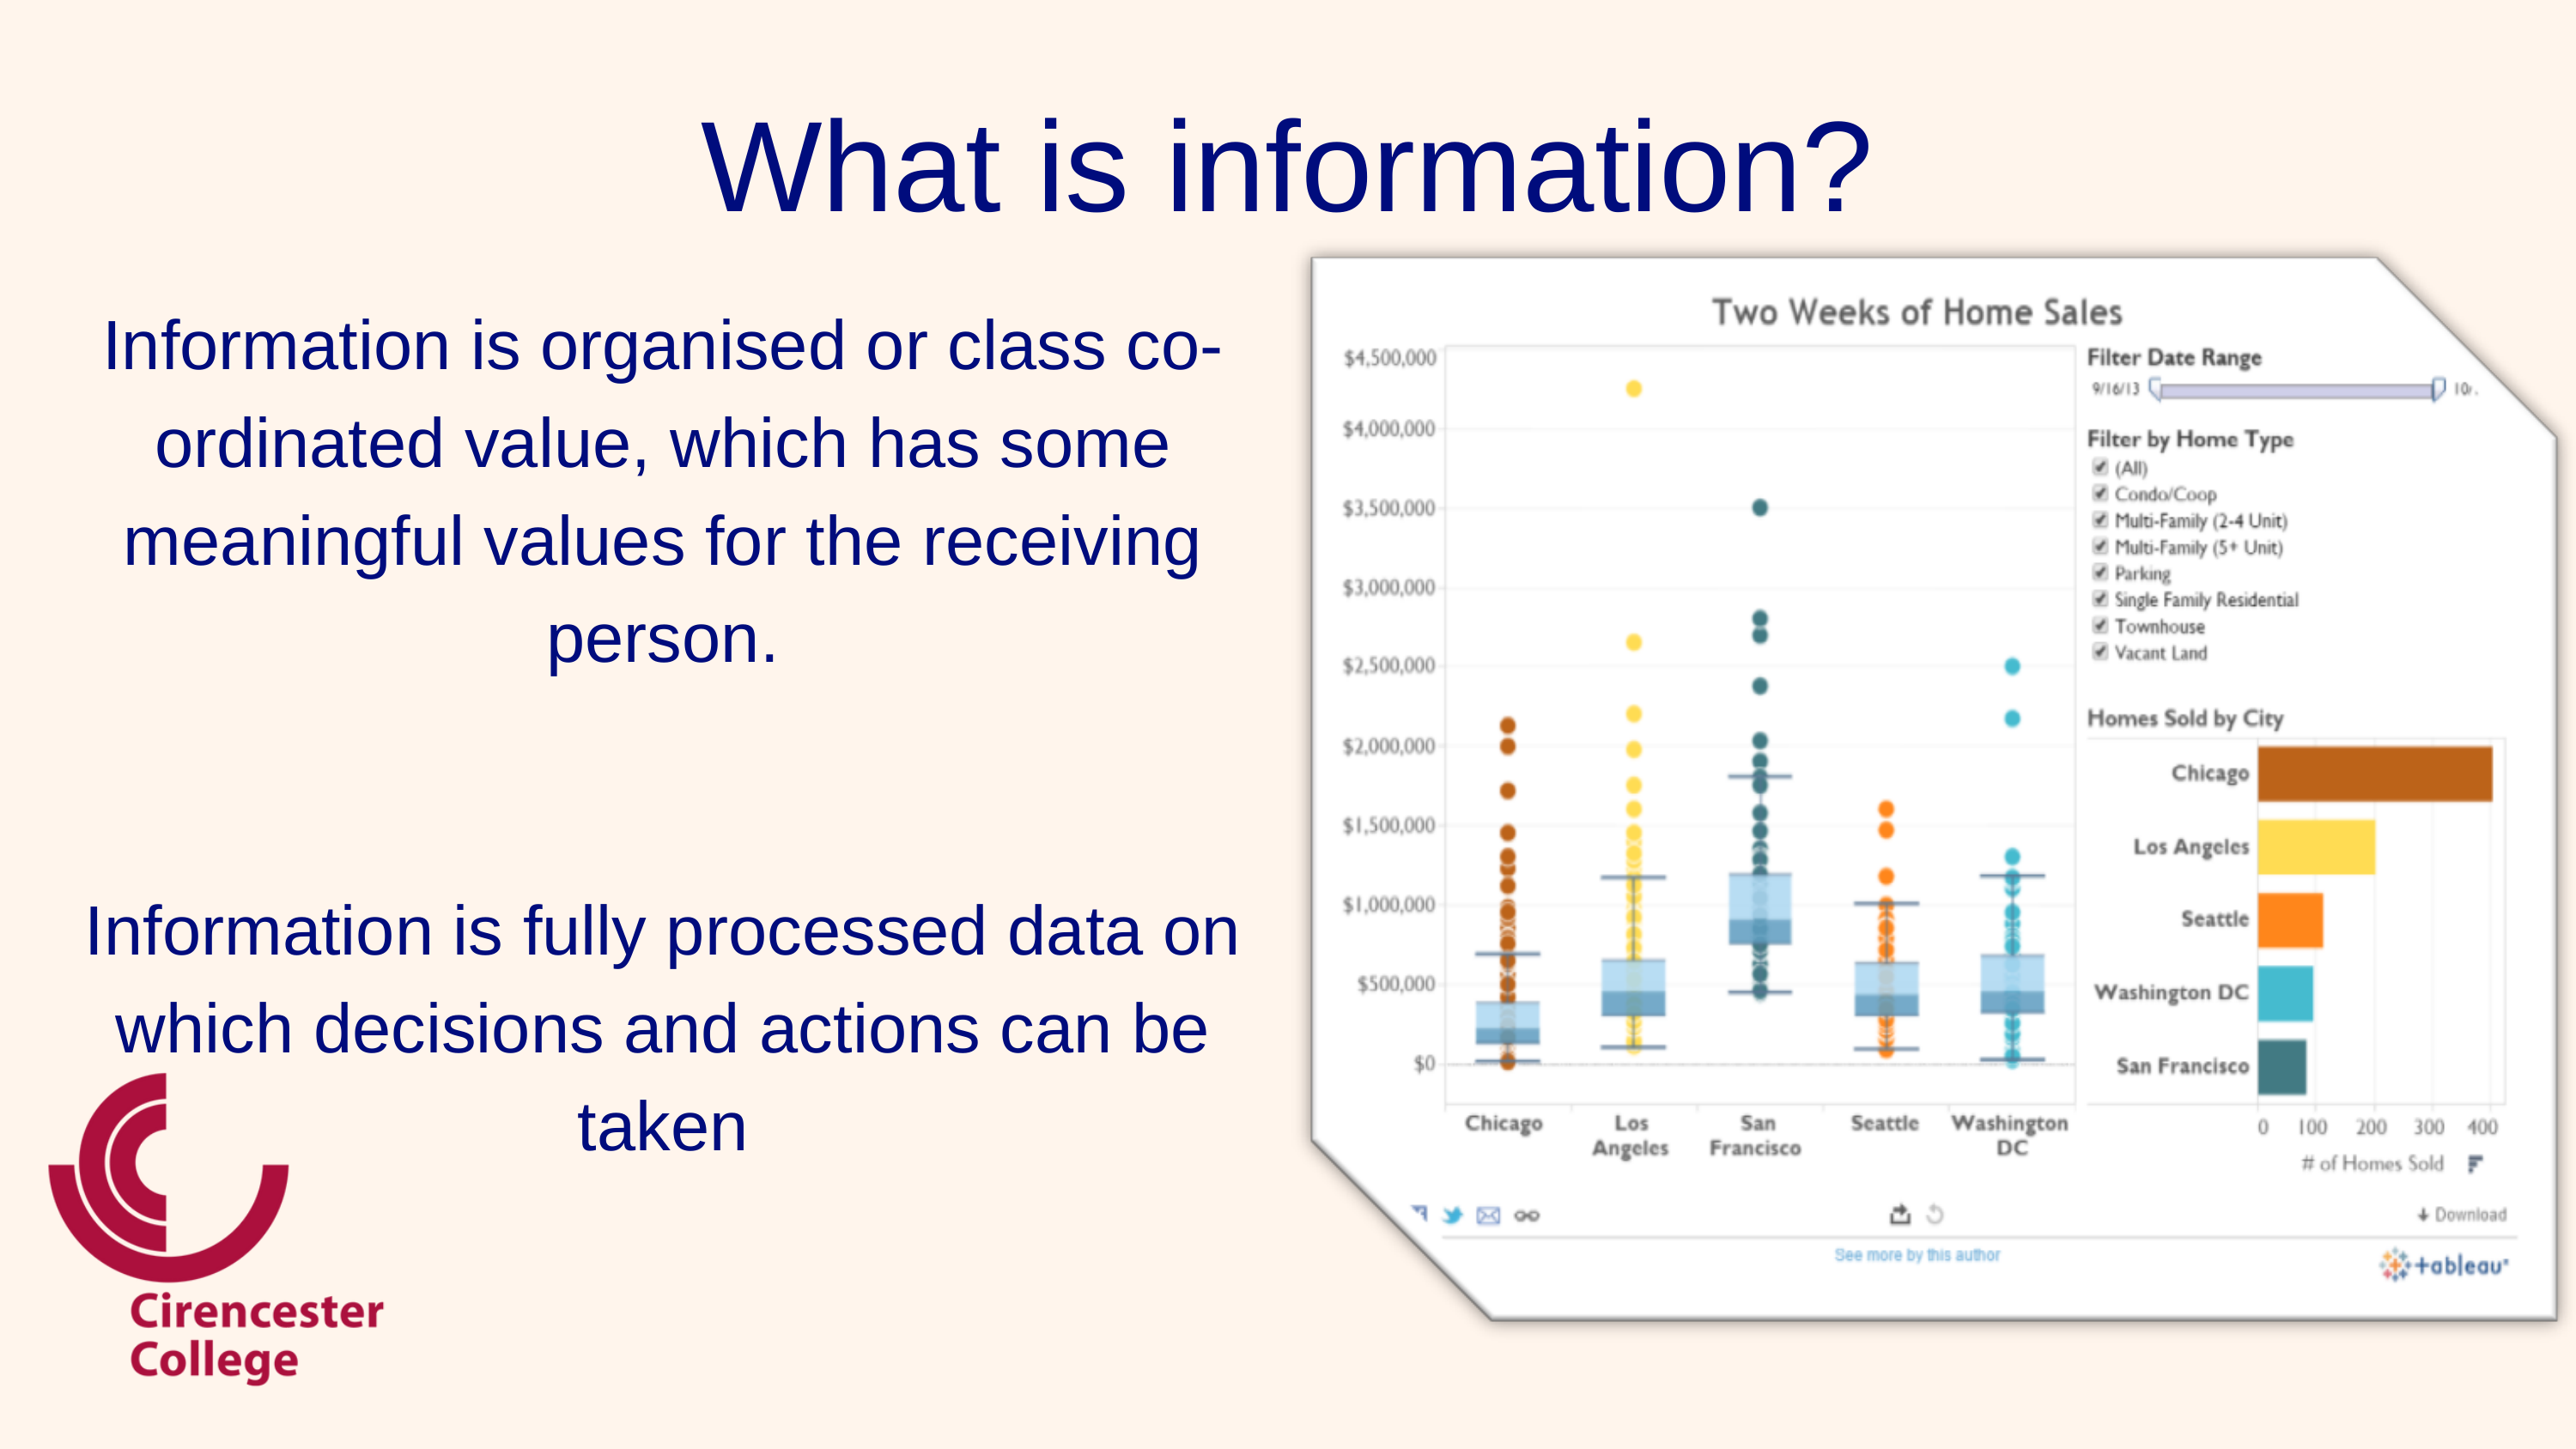

What is information?

Information is organised or class co-ordinated value, which has some meaningful values for the receiving person.

Information is fully processed data on which decisions and actions can be taken